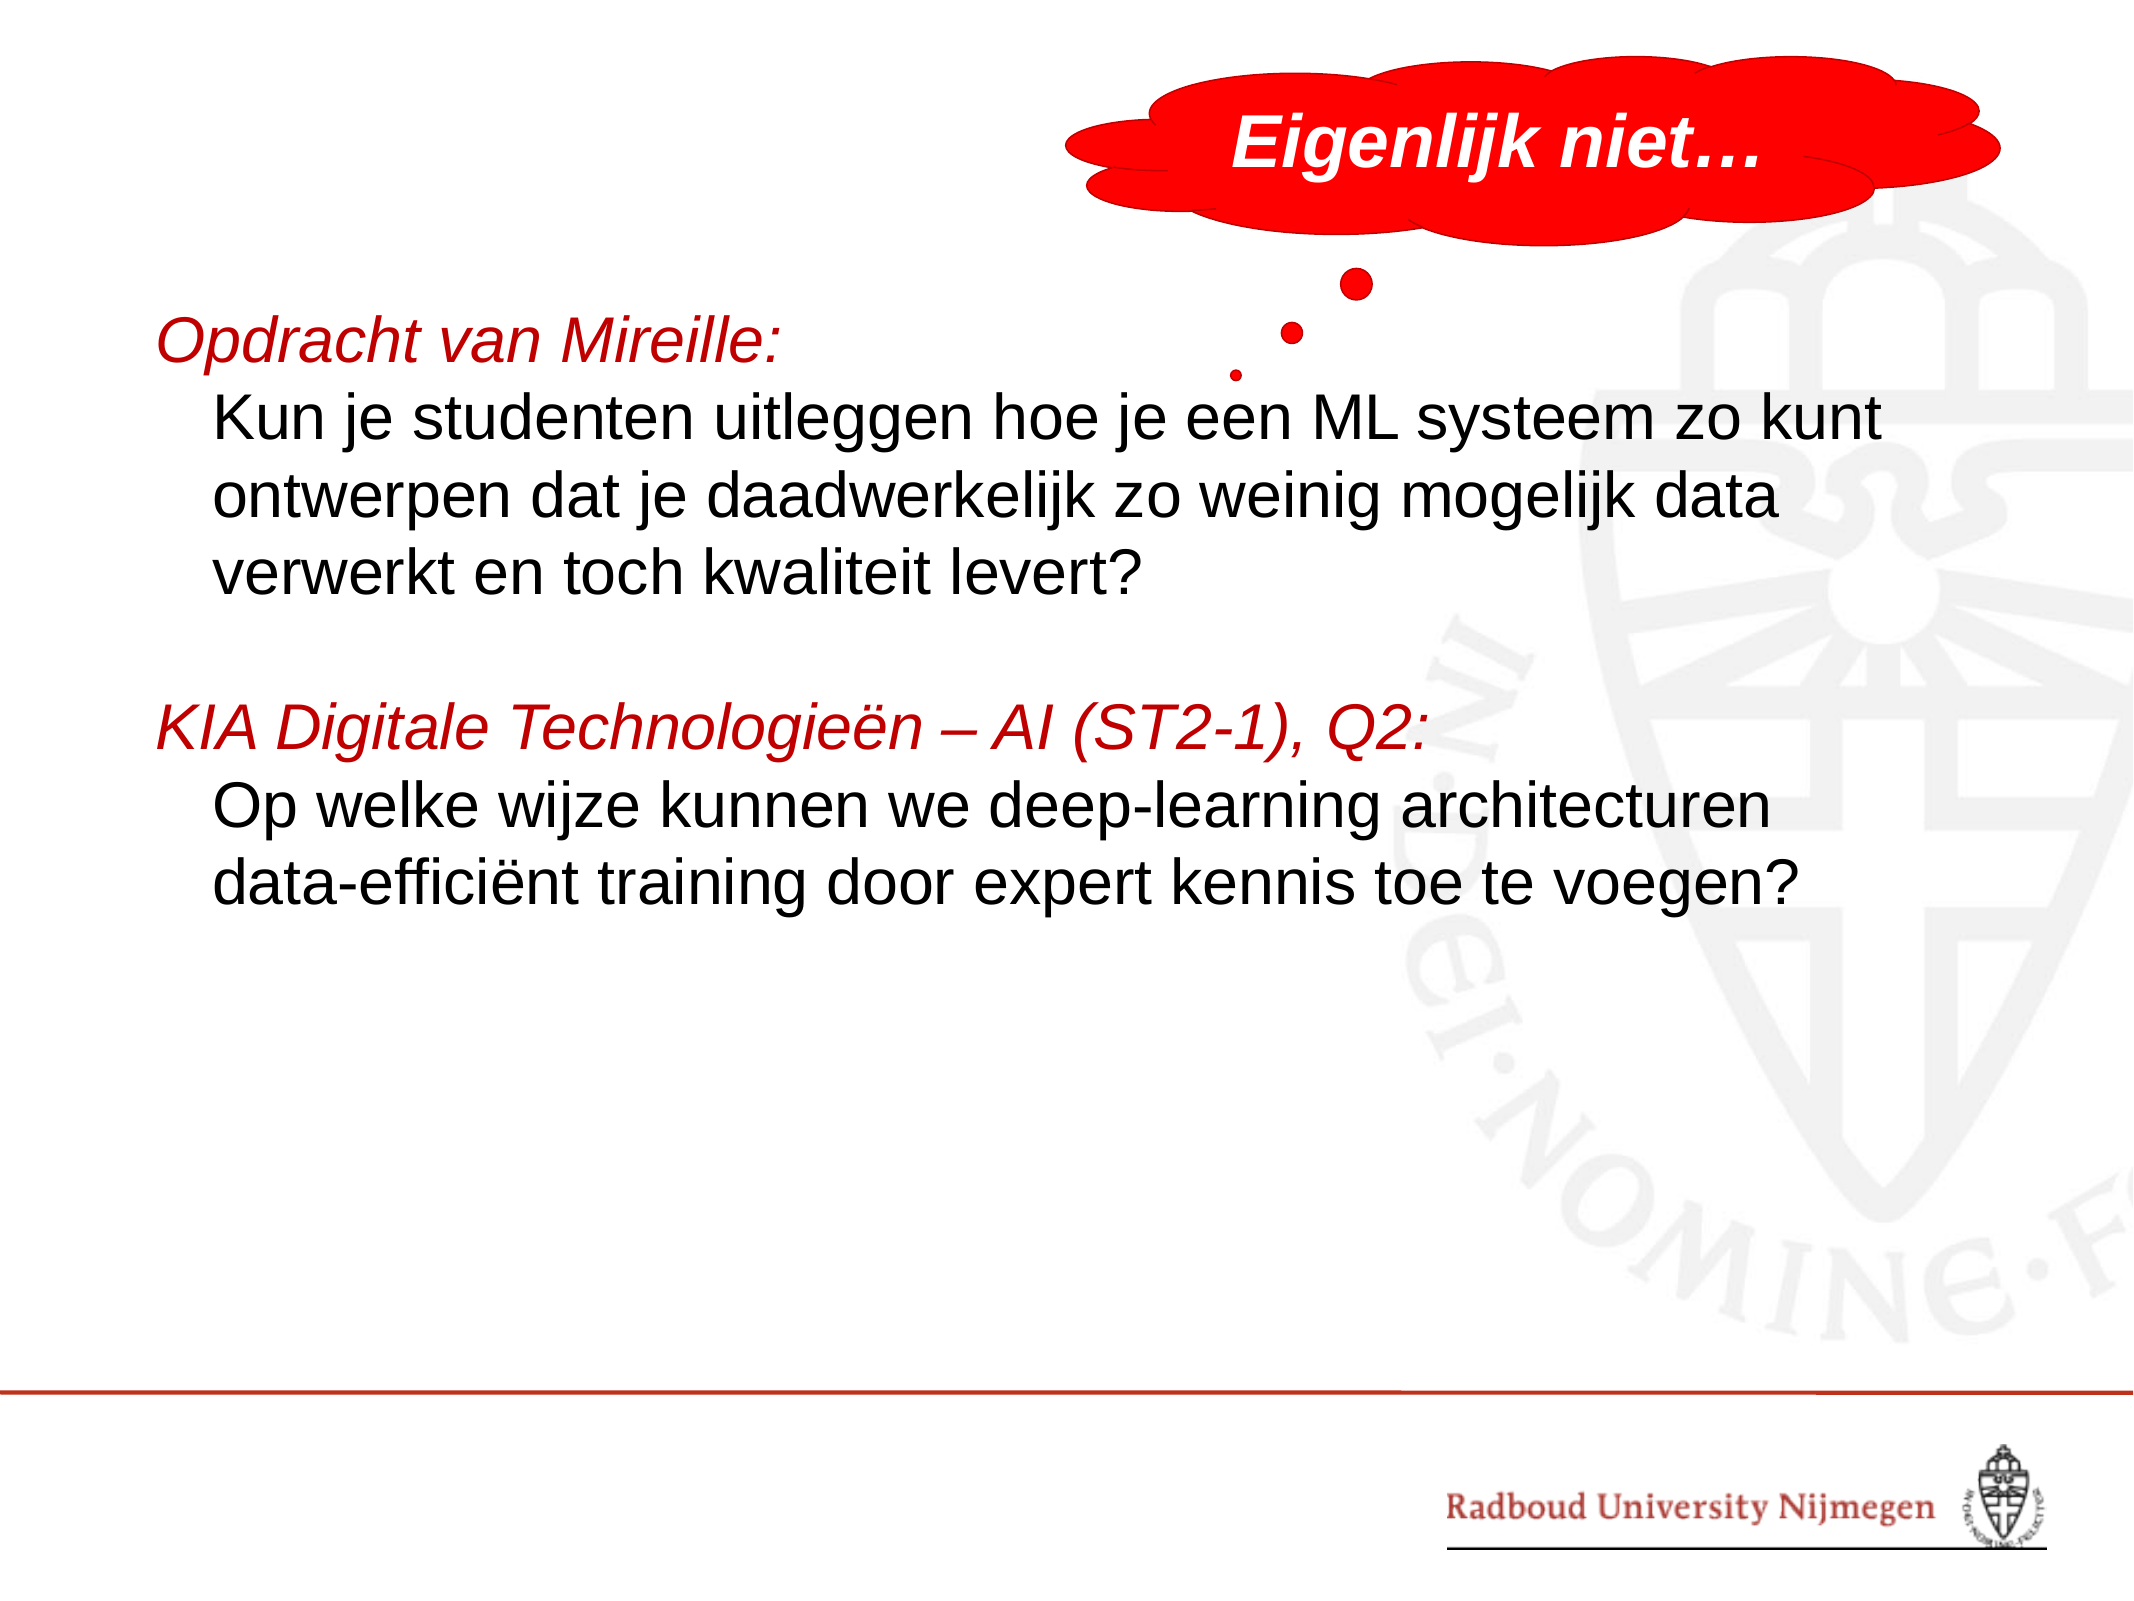

Eigenlijk niet…
Opdracht van Mireille:
Kun je studenten uitleggen hoe je een ML systeem zo kunt ontwerpen dat je daadwerkelijk zo weinig mogelijk data verwerkt en toch kwaliteit levert?

KIA Digitale Technologieën – AI (ST2-1), Q2:
	Op welke wijze kunnen we deep-learning architecturen data-efficiënt training door expert kennis toe te voegen?